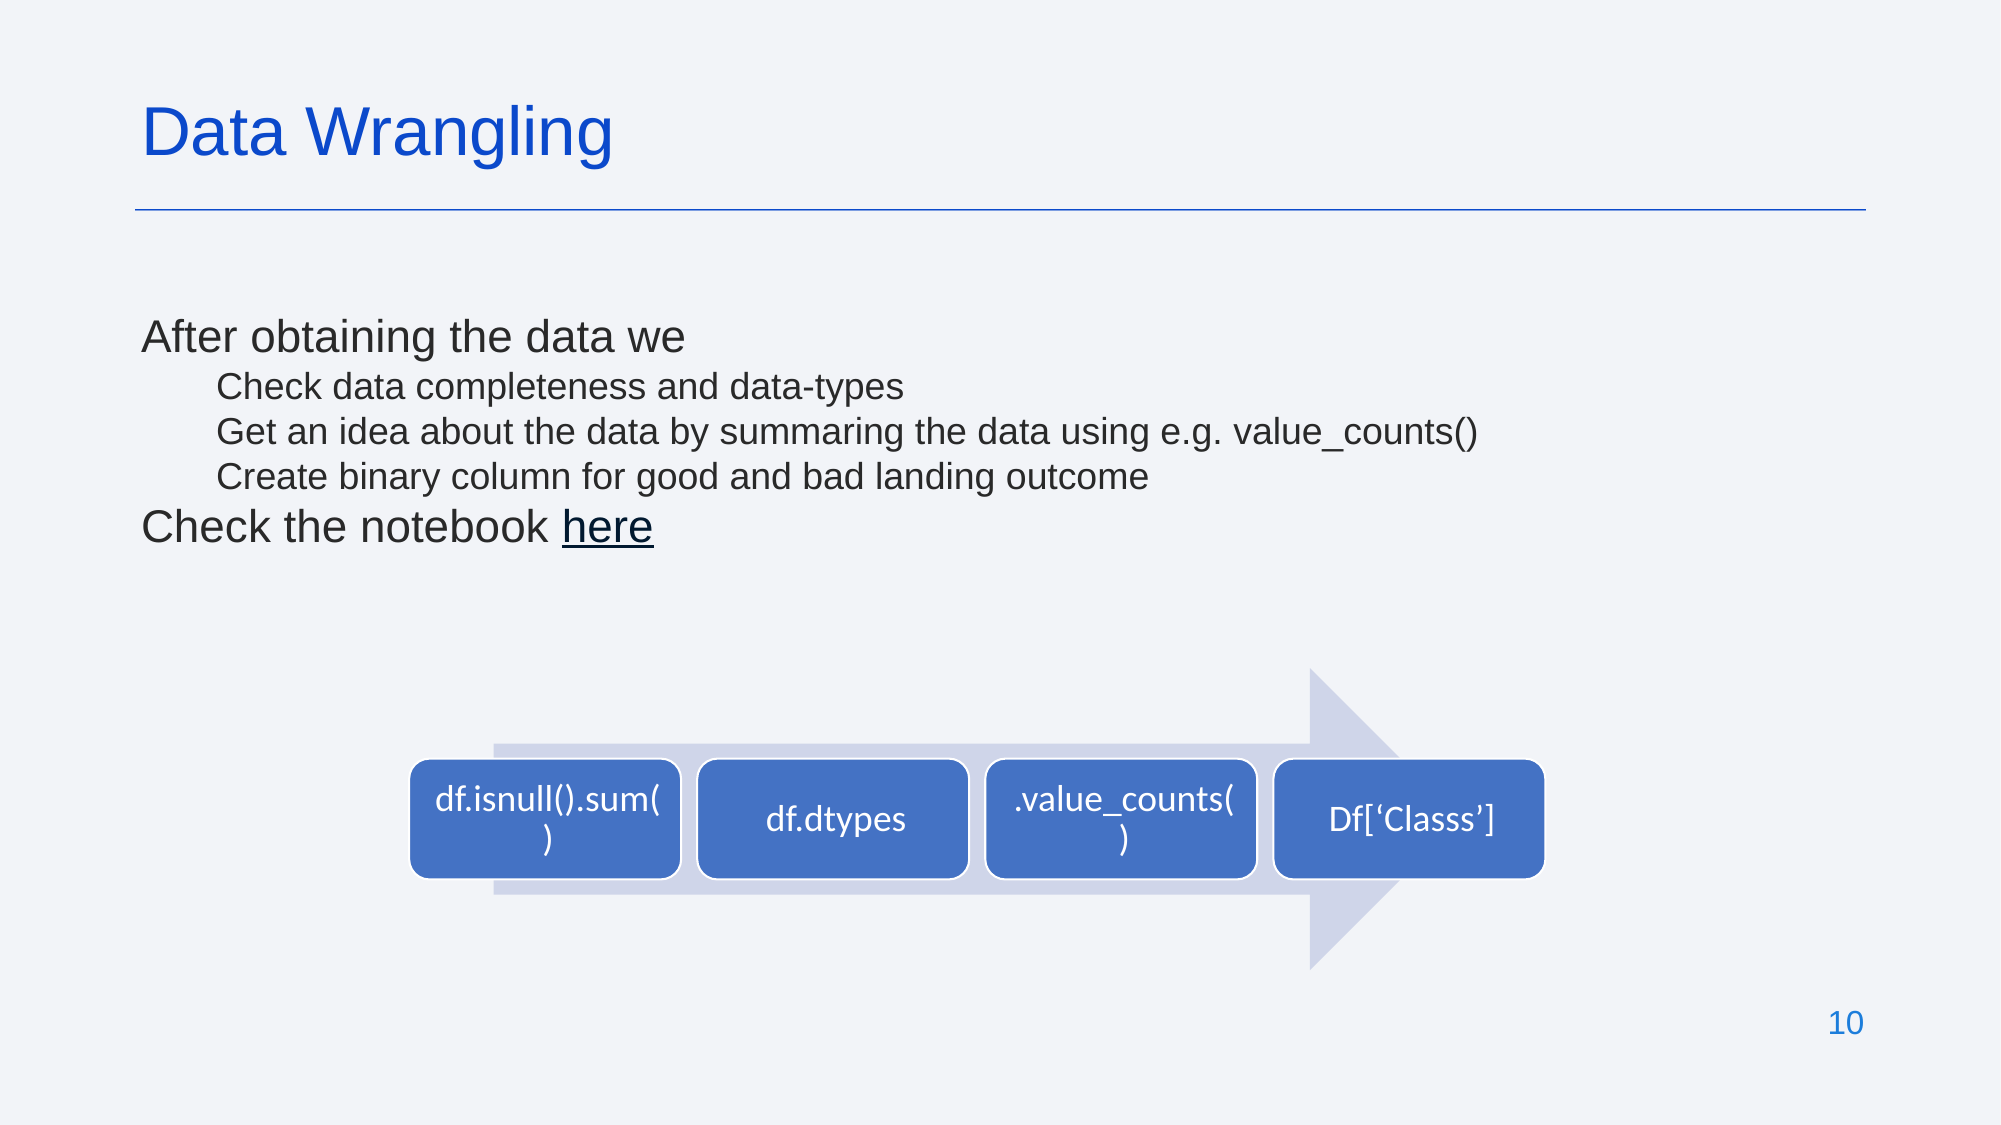

Data Wrangling
After obtaining the data we
Check data completeness and data-types
Get an idea about the data by summaring the data using e.g. value_counts()
Create binary column for good and bad landing outcome
Check the notebook here

df.isnull().sum()
df.dtypes
.value_counts()
Df[‘Classs’]
10